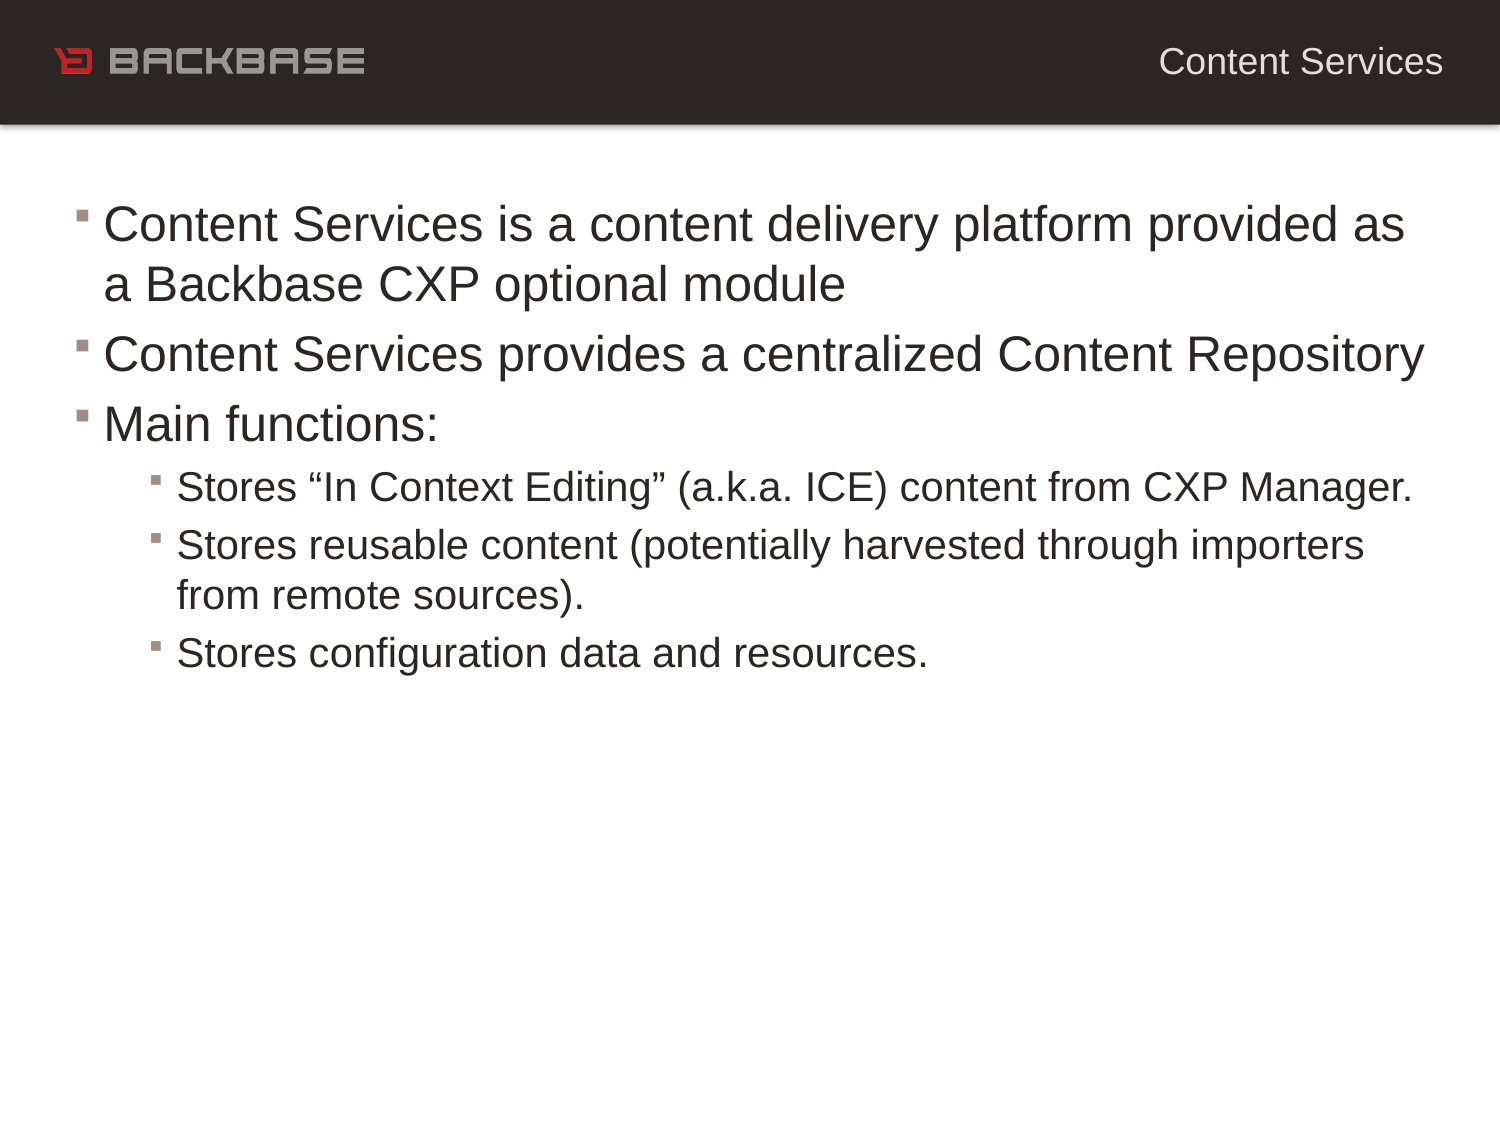

Content Services
Content Services is a content delivery platform provided as a Backbase CXP optional module
Content Services provides a centralized Content Repository
Main functions:
Stores “In Context Editing” (a.k.a. ICE) content from CXP Manager.
Stores reusable content (potentially harvested through importers from remote sources).
Stores configuration data and resources.